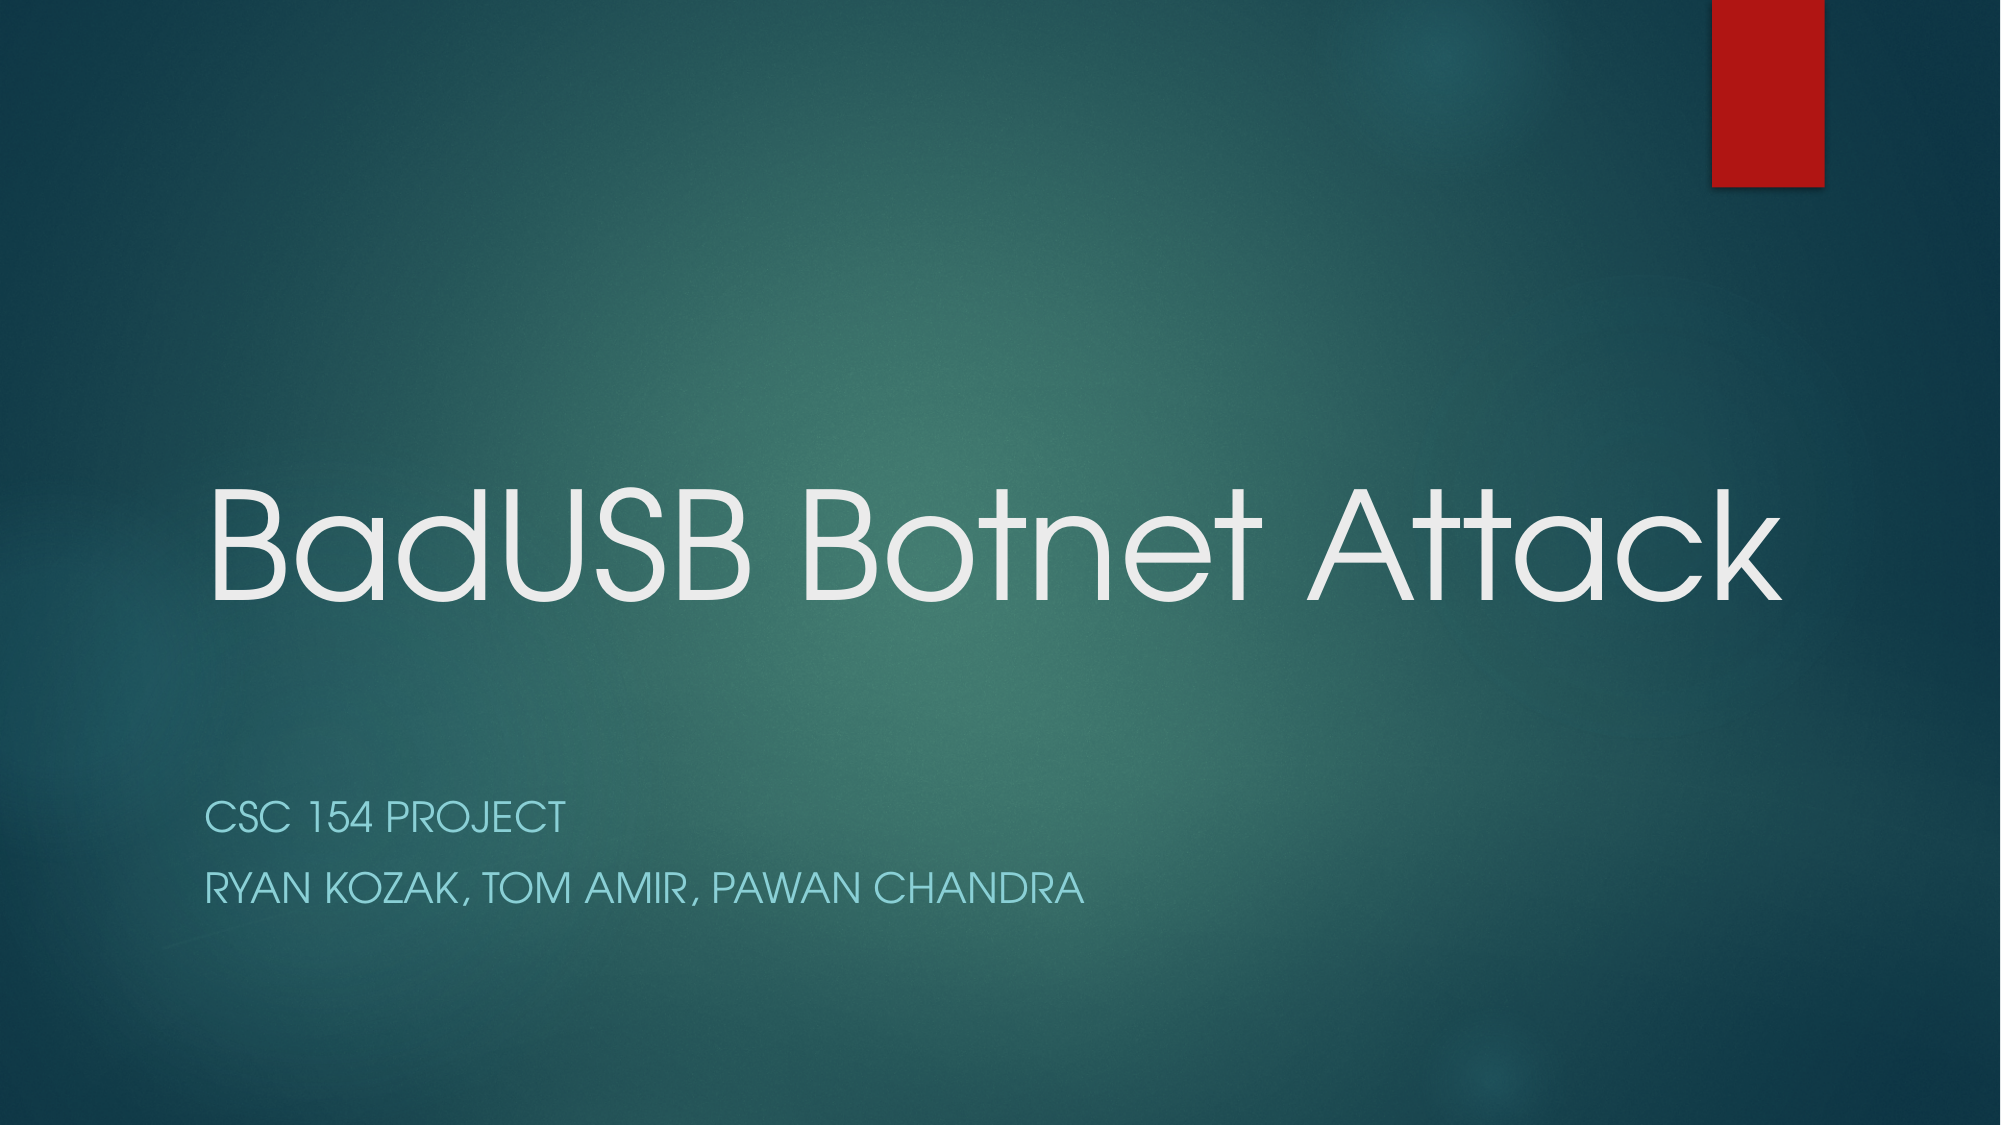

# BadUSB Botnet Attack
CSC 154 Project
Ryan Kozak, Tom Amir, Pawan Chandra